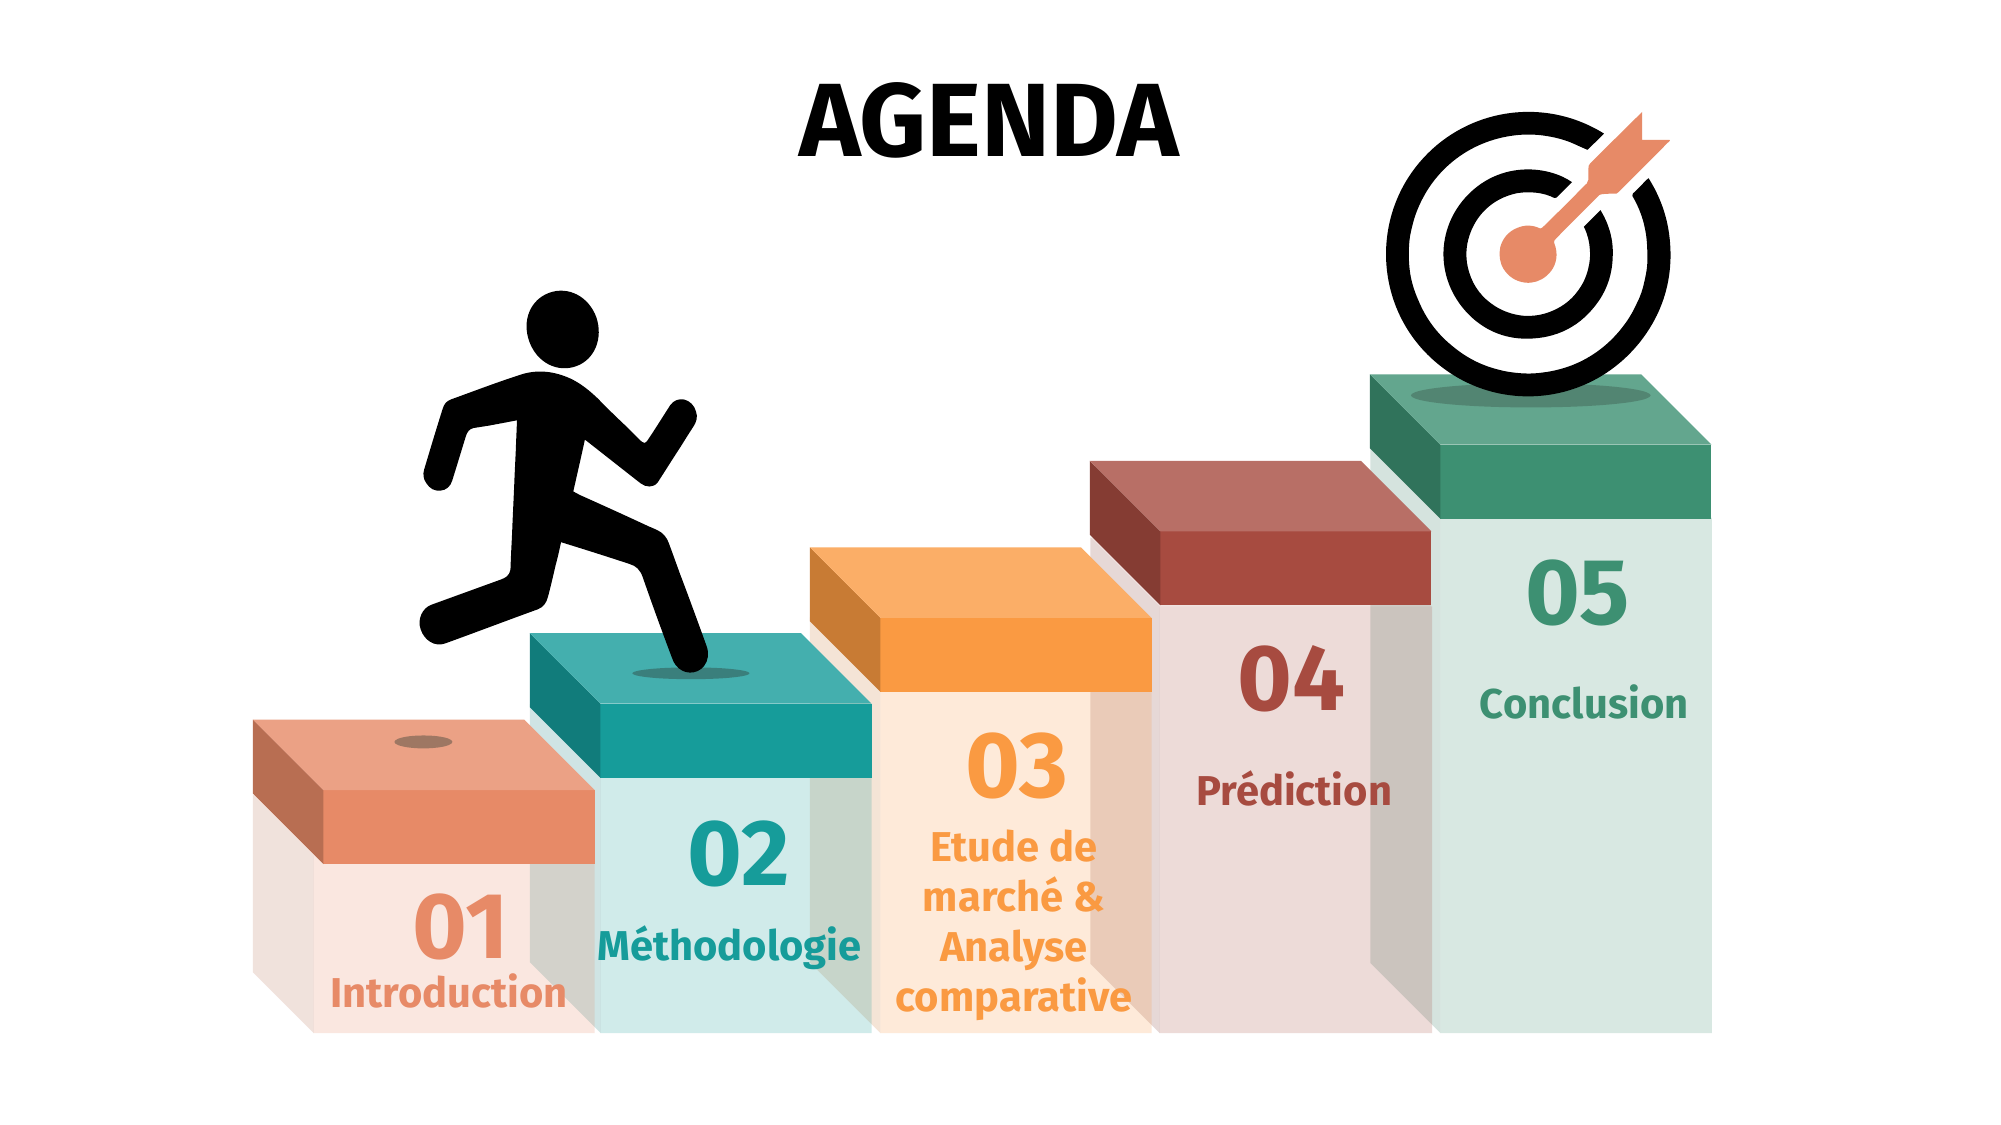

AGENDA

05

04

Conclusion
03

Prédiction
02

Etude de marché &
Analyse comparative
01
Méthodologie
Introduction